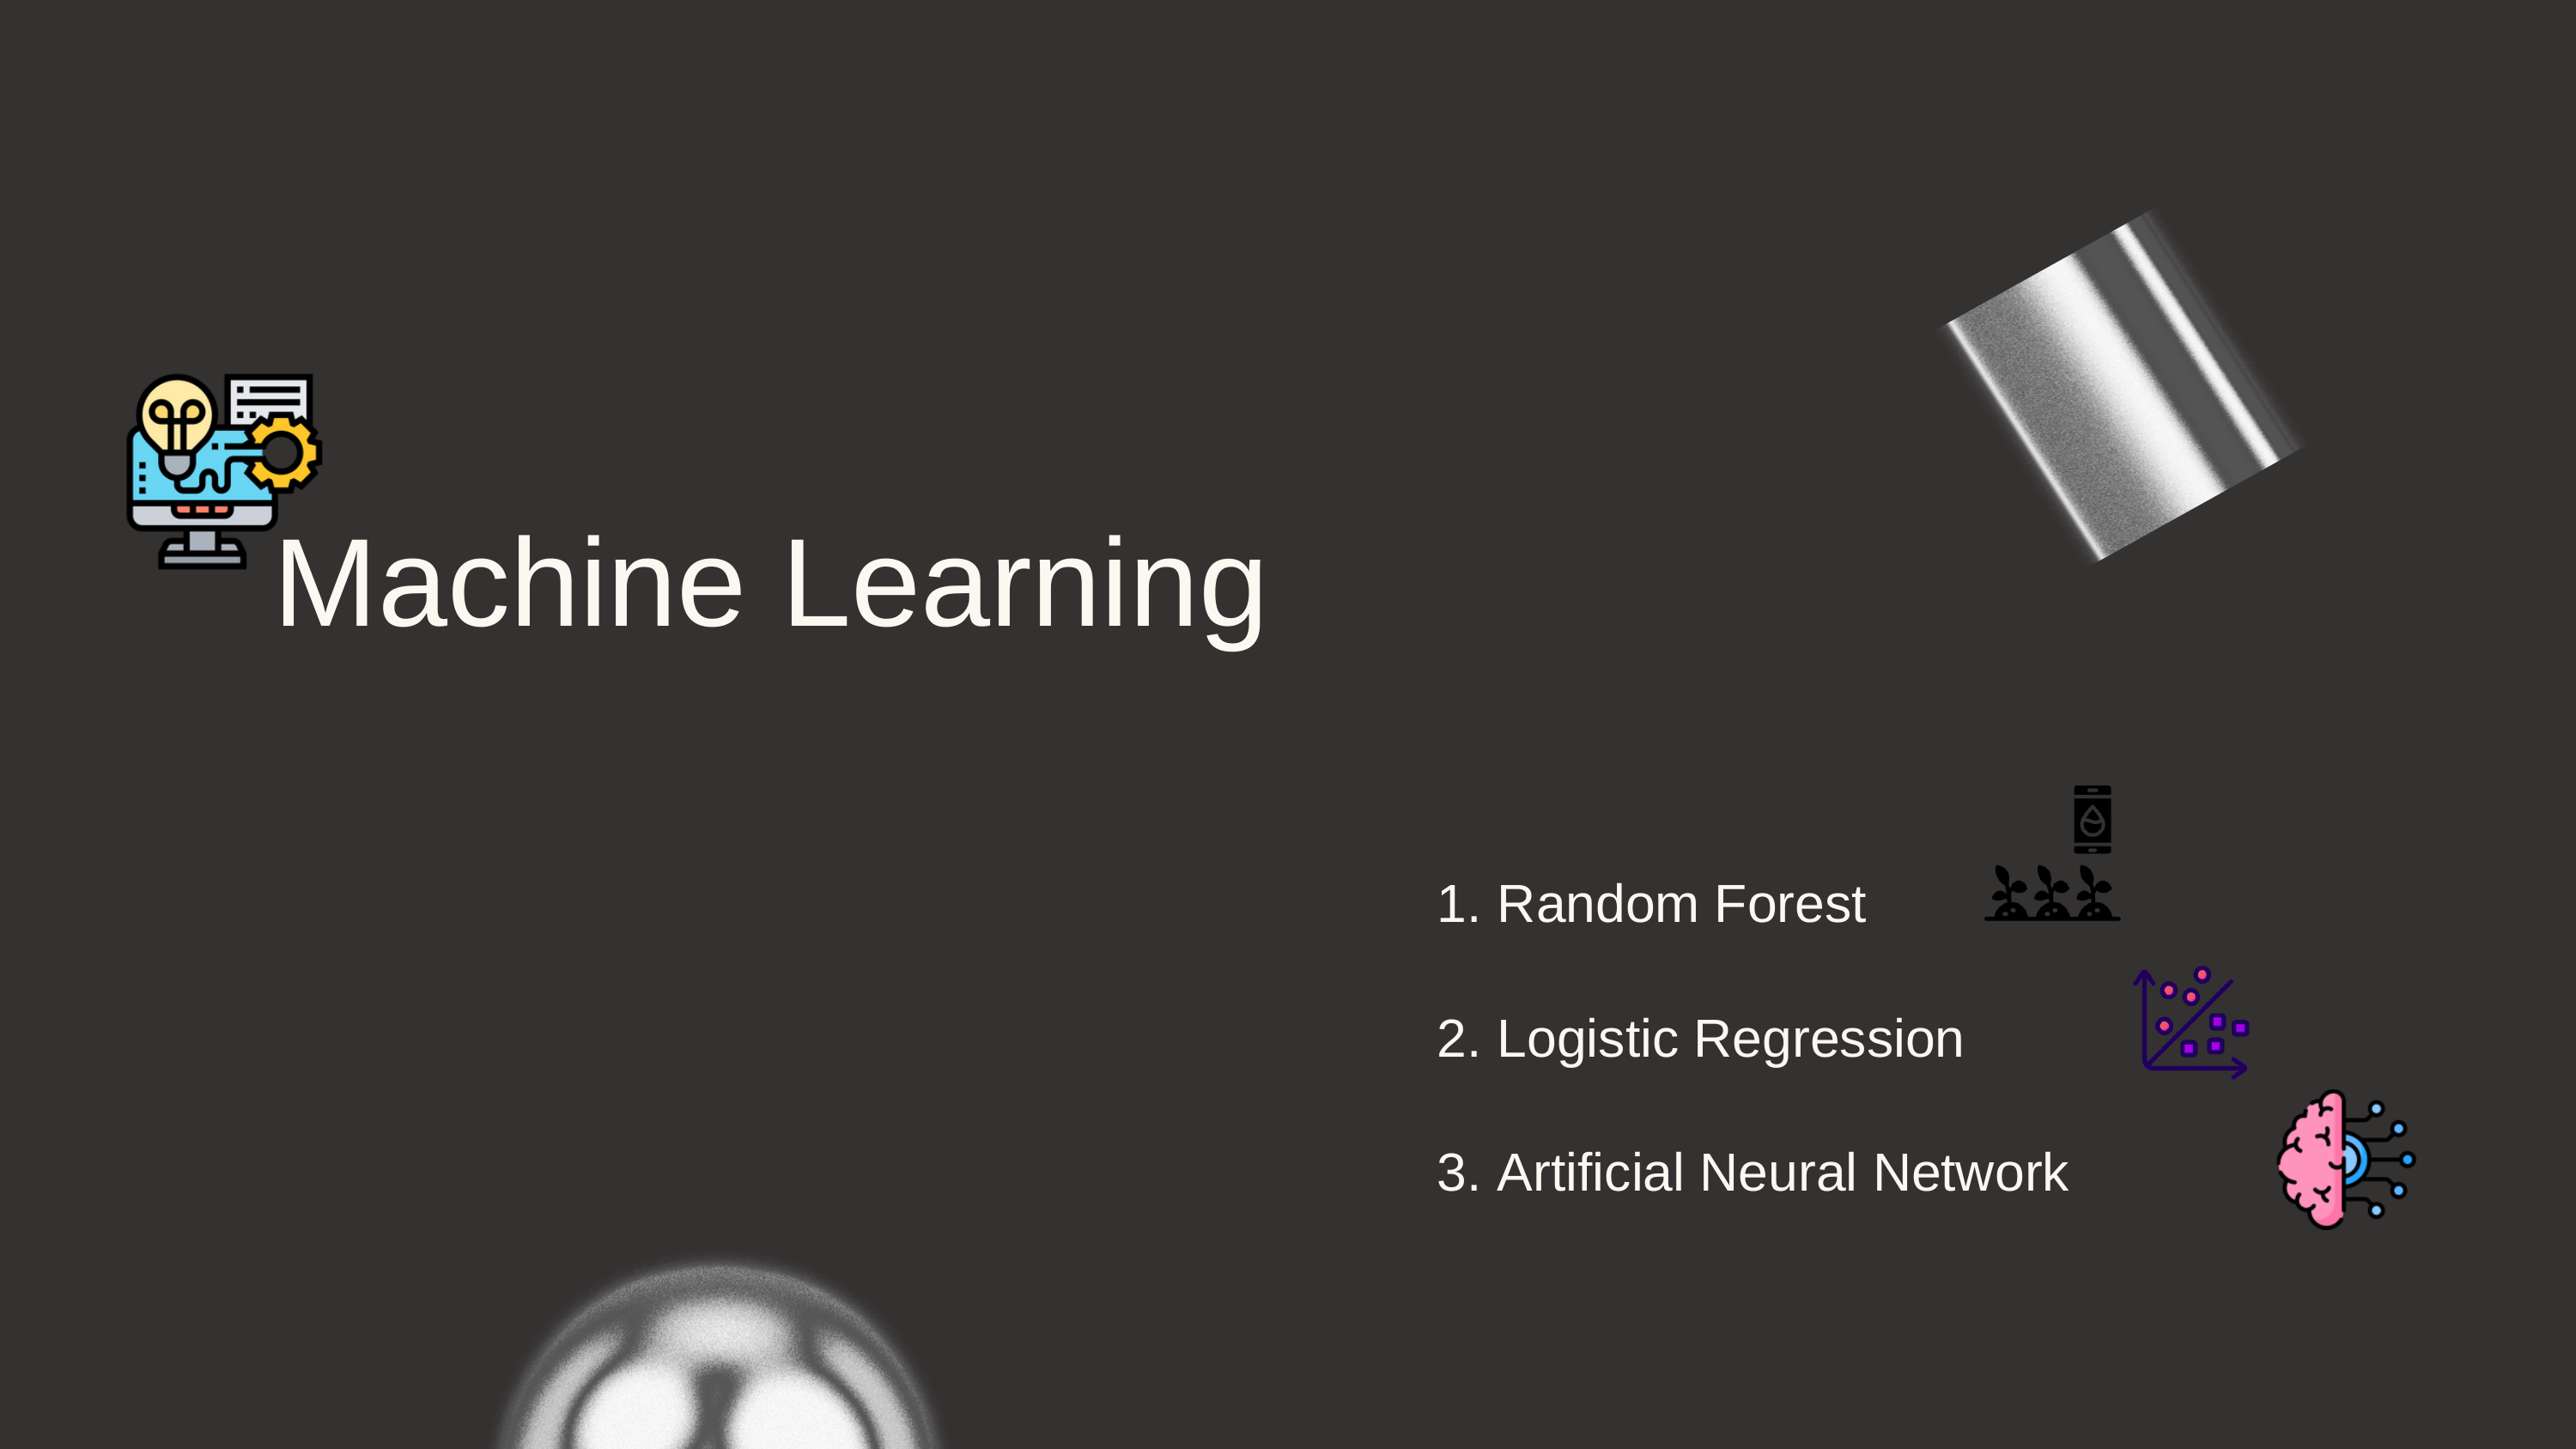

Machine Learning

 Random Forest
 Logistic Regression
 Artificial Neural Network